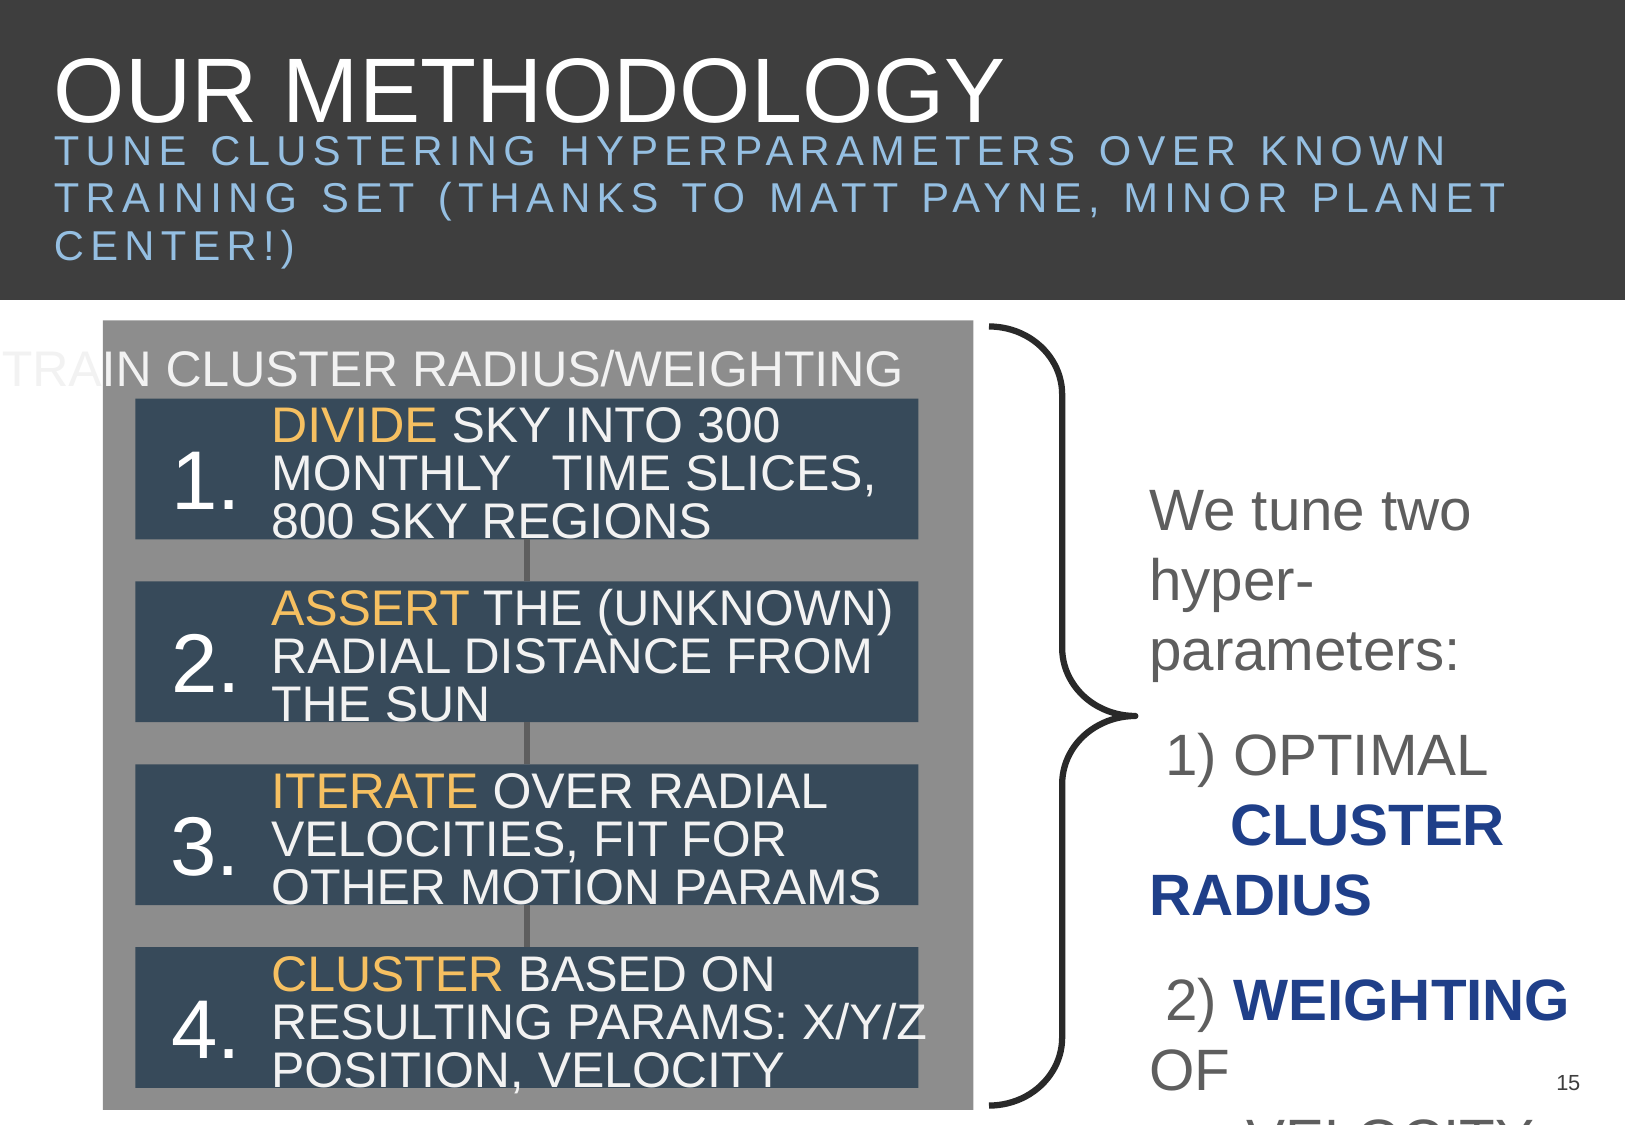

OUR METHODOLOGY
TUNE CLUSTERING HYPERPARAMETERS OVER KNOWN TRAINING SET (THANKS TO MATT PAYNE, MINOR PLANET CENTER!)

TRAIN CLUSTER RADIUS/WEIGHTING

DIVIDE SKY INTO 300 MONTHLY   TIME SLICES, 800 SKY REGIONS
1.
We tune two      hyper-parameters:

 1) OPTIMAL
     CLUSTER RADIUS

 2) WEIGHTING OF
      VELOCITY VS.
      POSITION

ASSERT THE (UNKNOWN)
RADIAL DISTANCE FROM THE SUN
2.

ITERATE OVER RADIAL VELOCITIES, FIT FOR OTHER MOTION PARAMS
3.

CLUSTER BASED ON RESULTING PARAMS: X/Y/Z POSITION, VELOCITY
4.
15